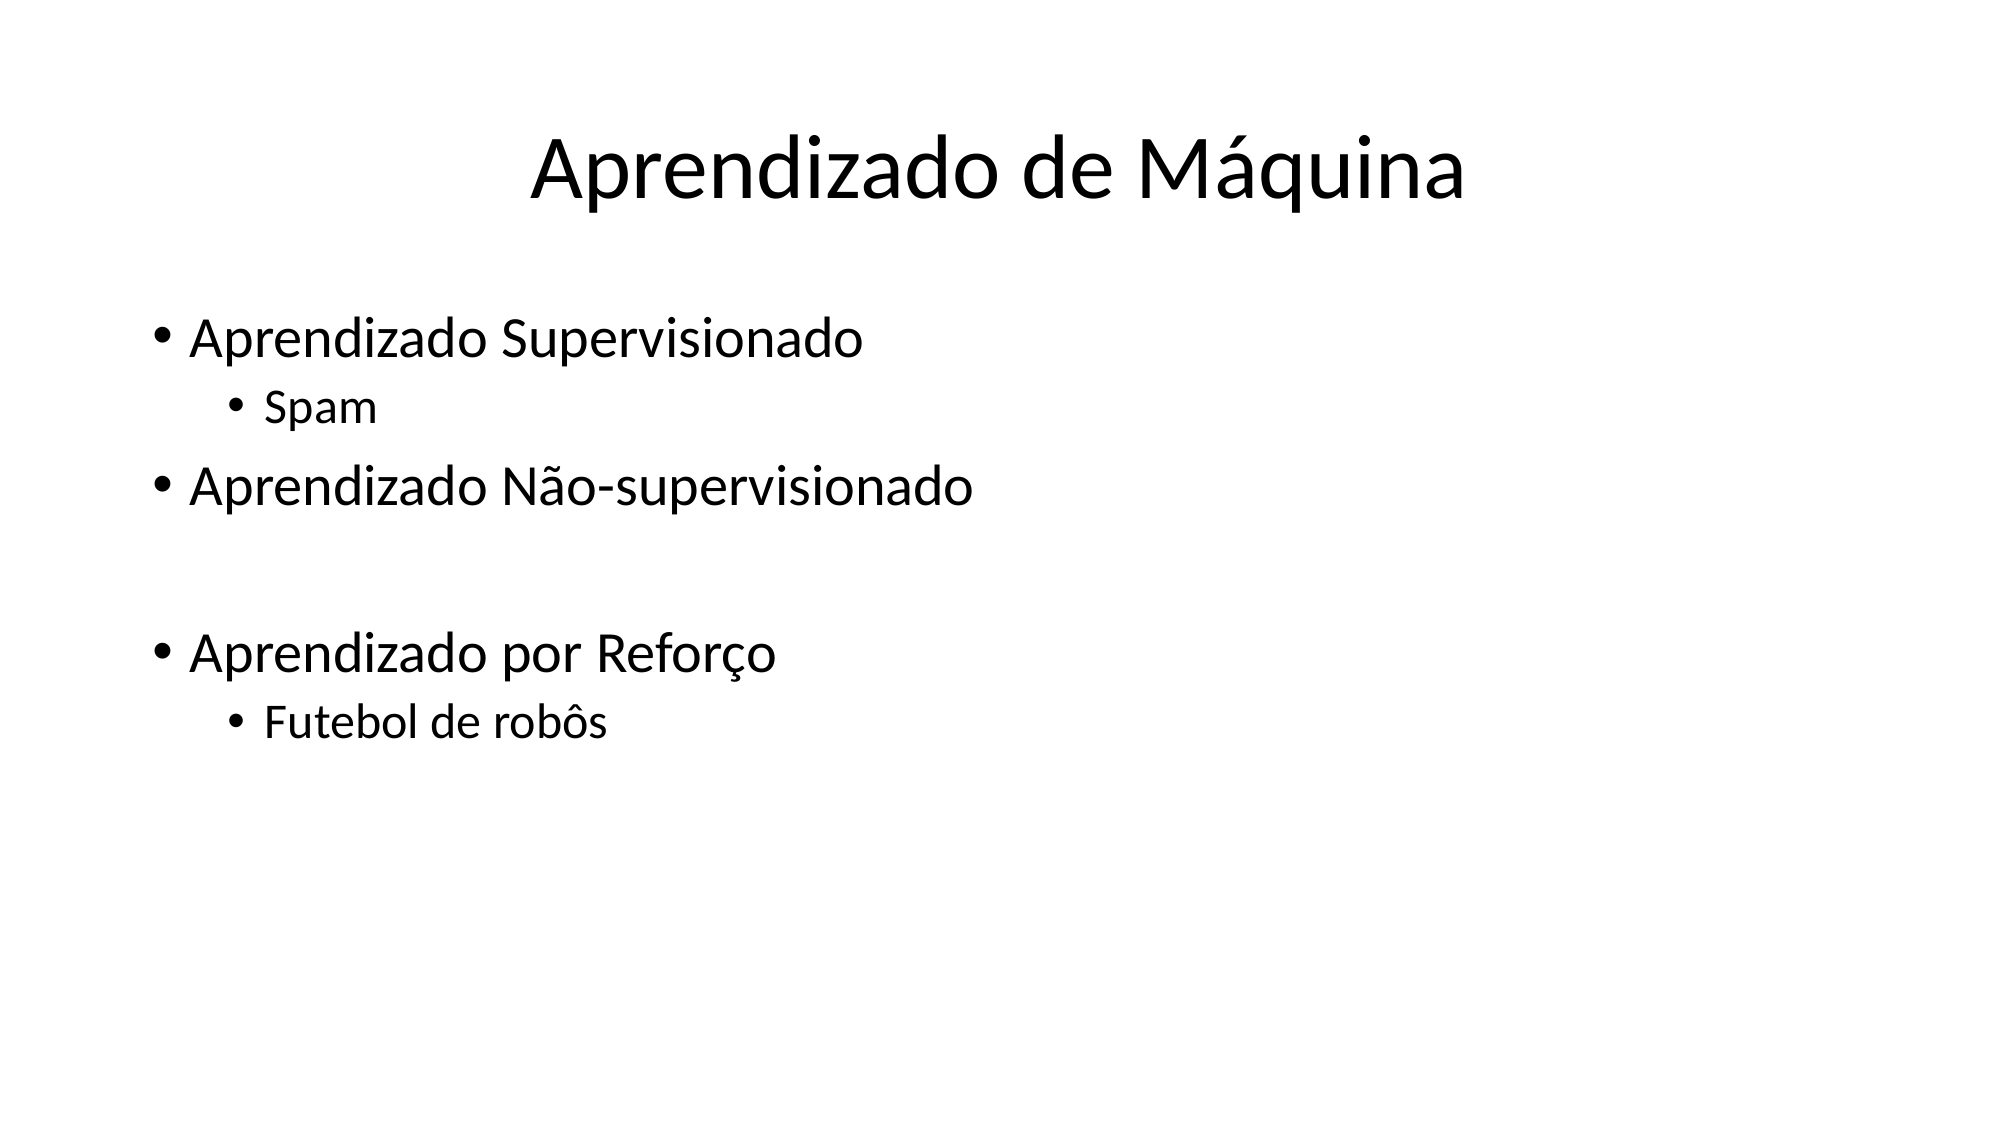

# Aprendizado de Máquina
Aprendizado Supervisionado
Spam
Aprendizado Não-supervisionado

Aprendizado por Reforço
Futebol de robôs